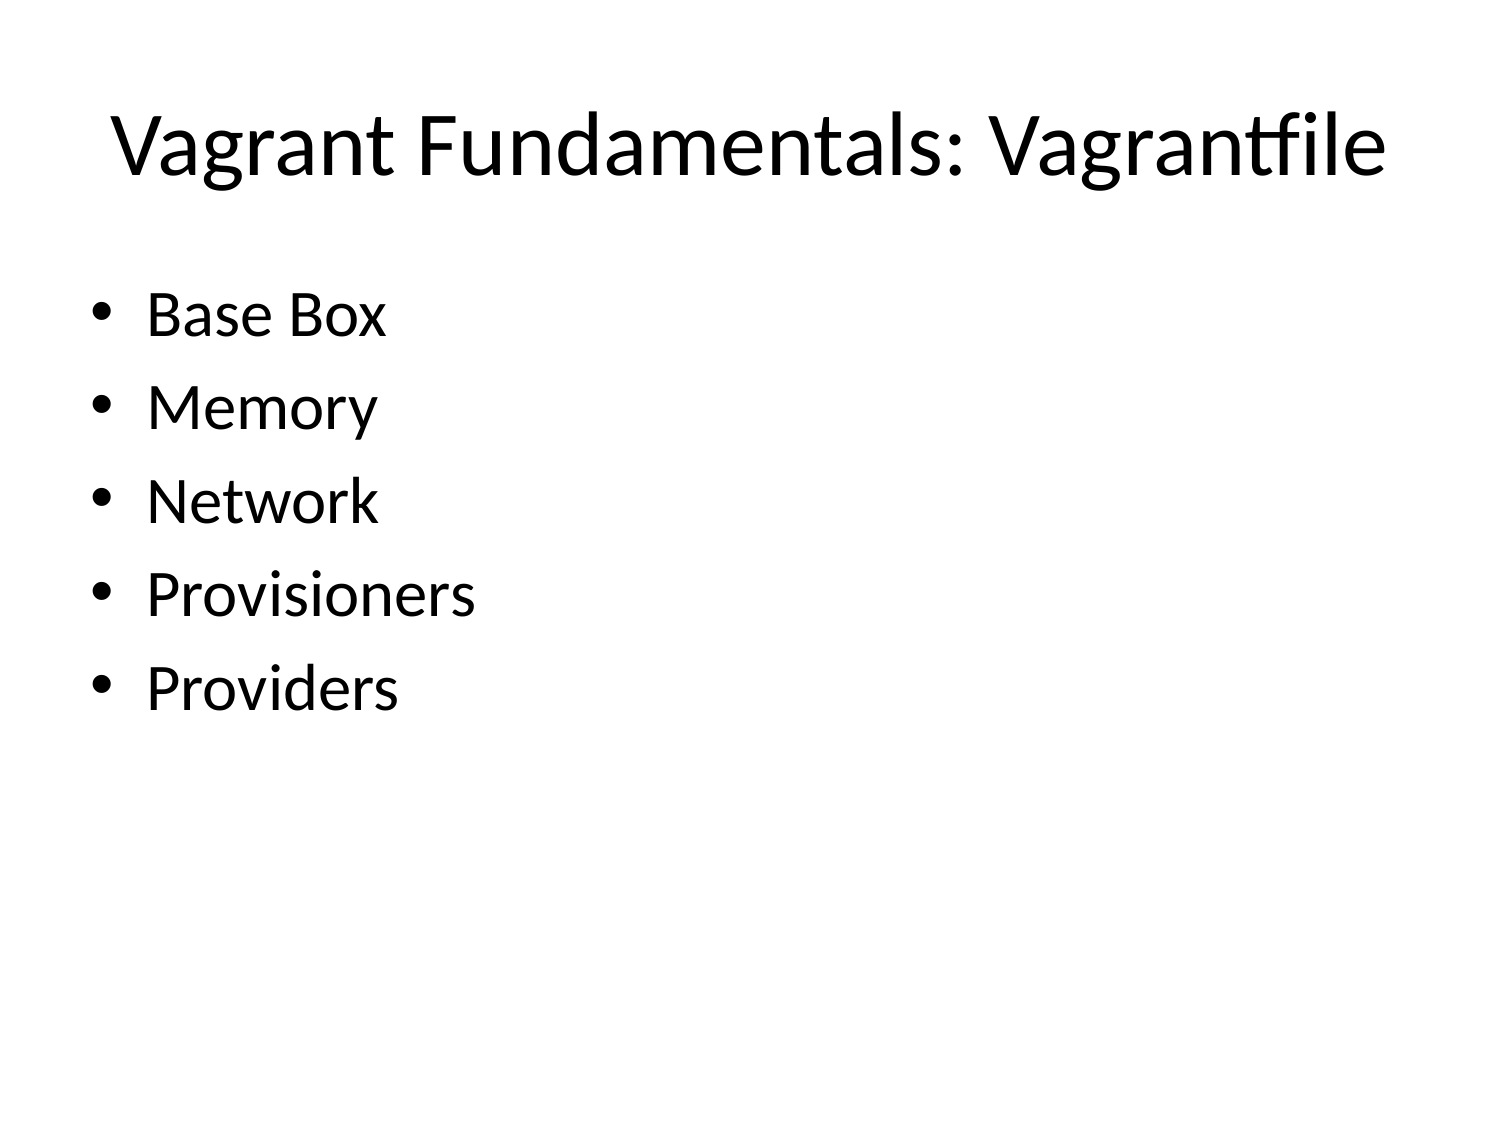

# Vagrant Fundamentals: Vagrantfile
Base Box
Memory
Network
Provisioners
Providers